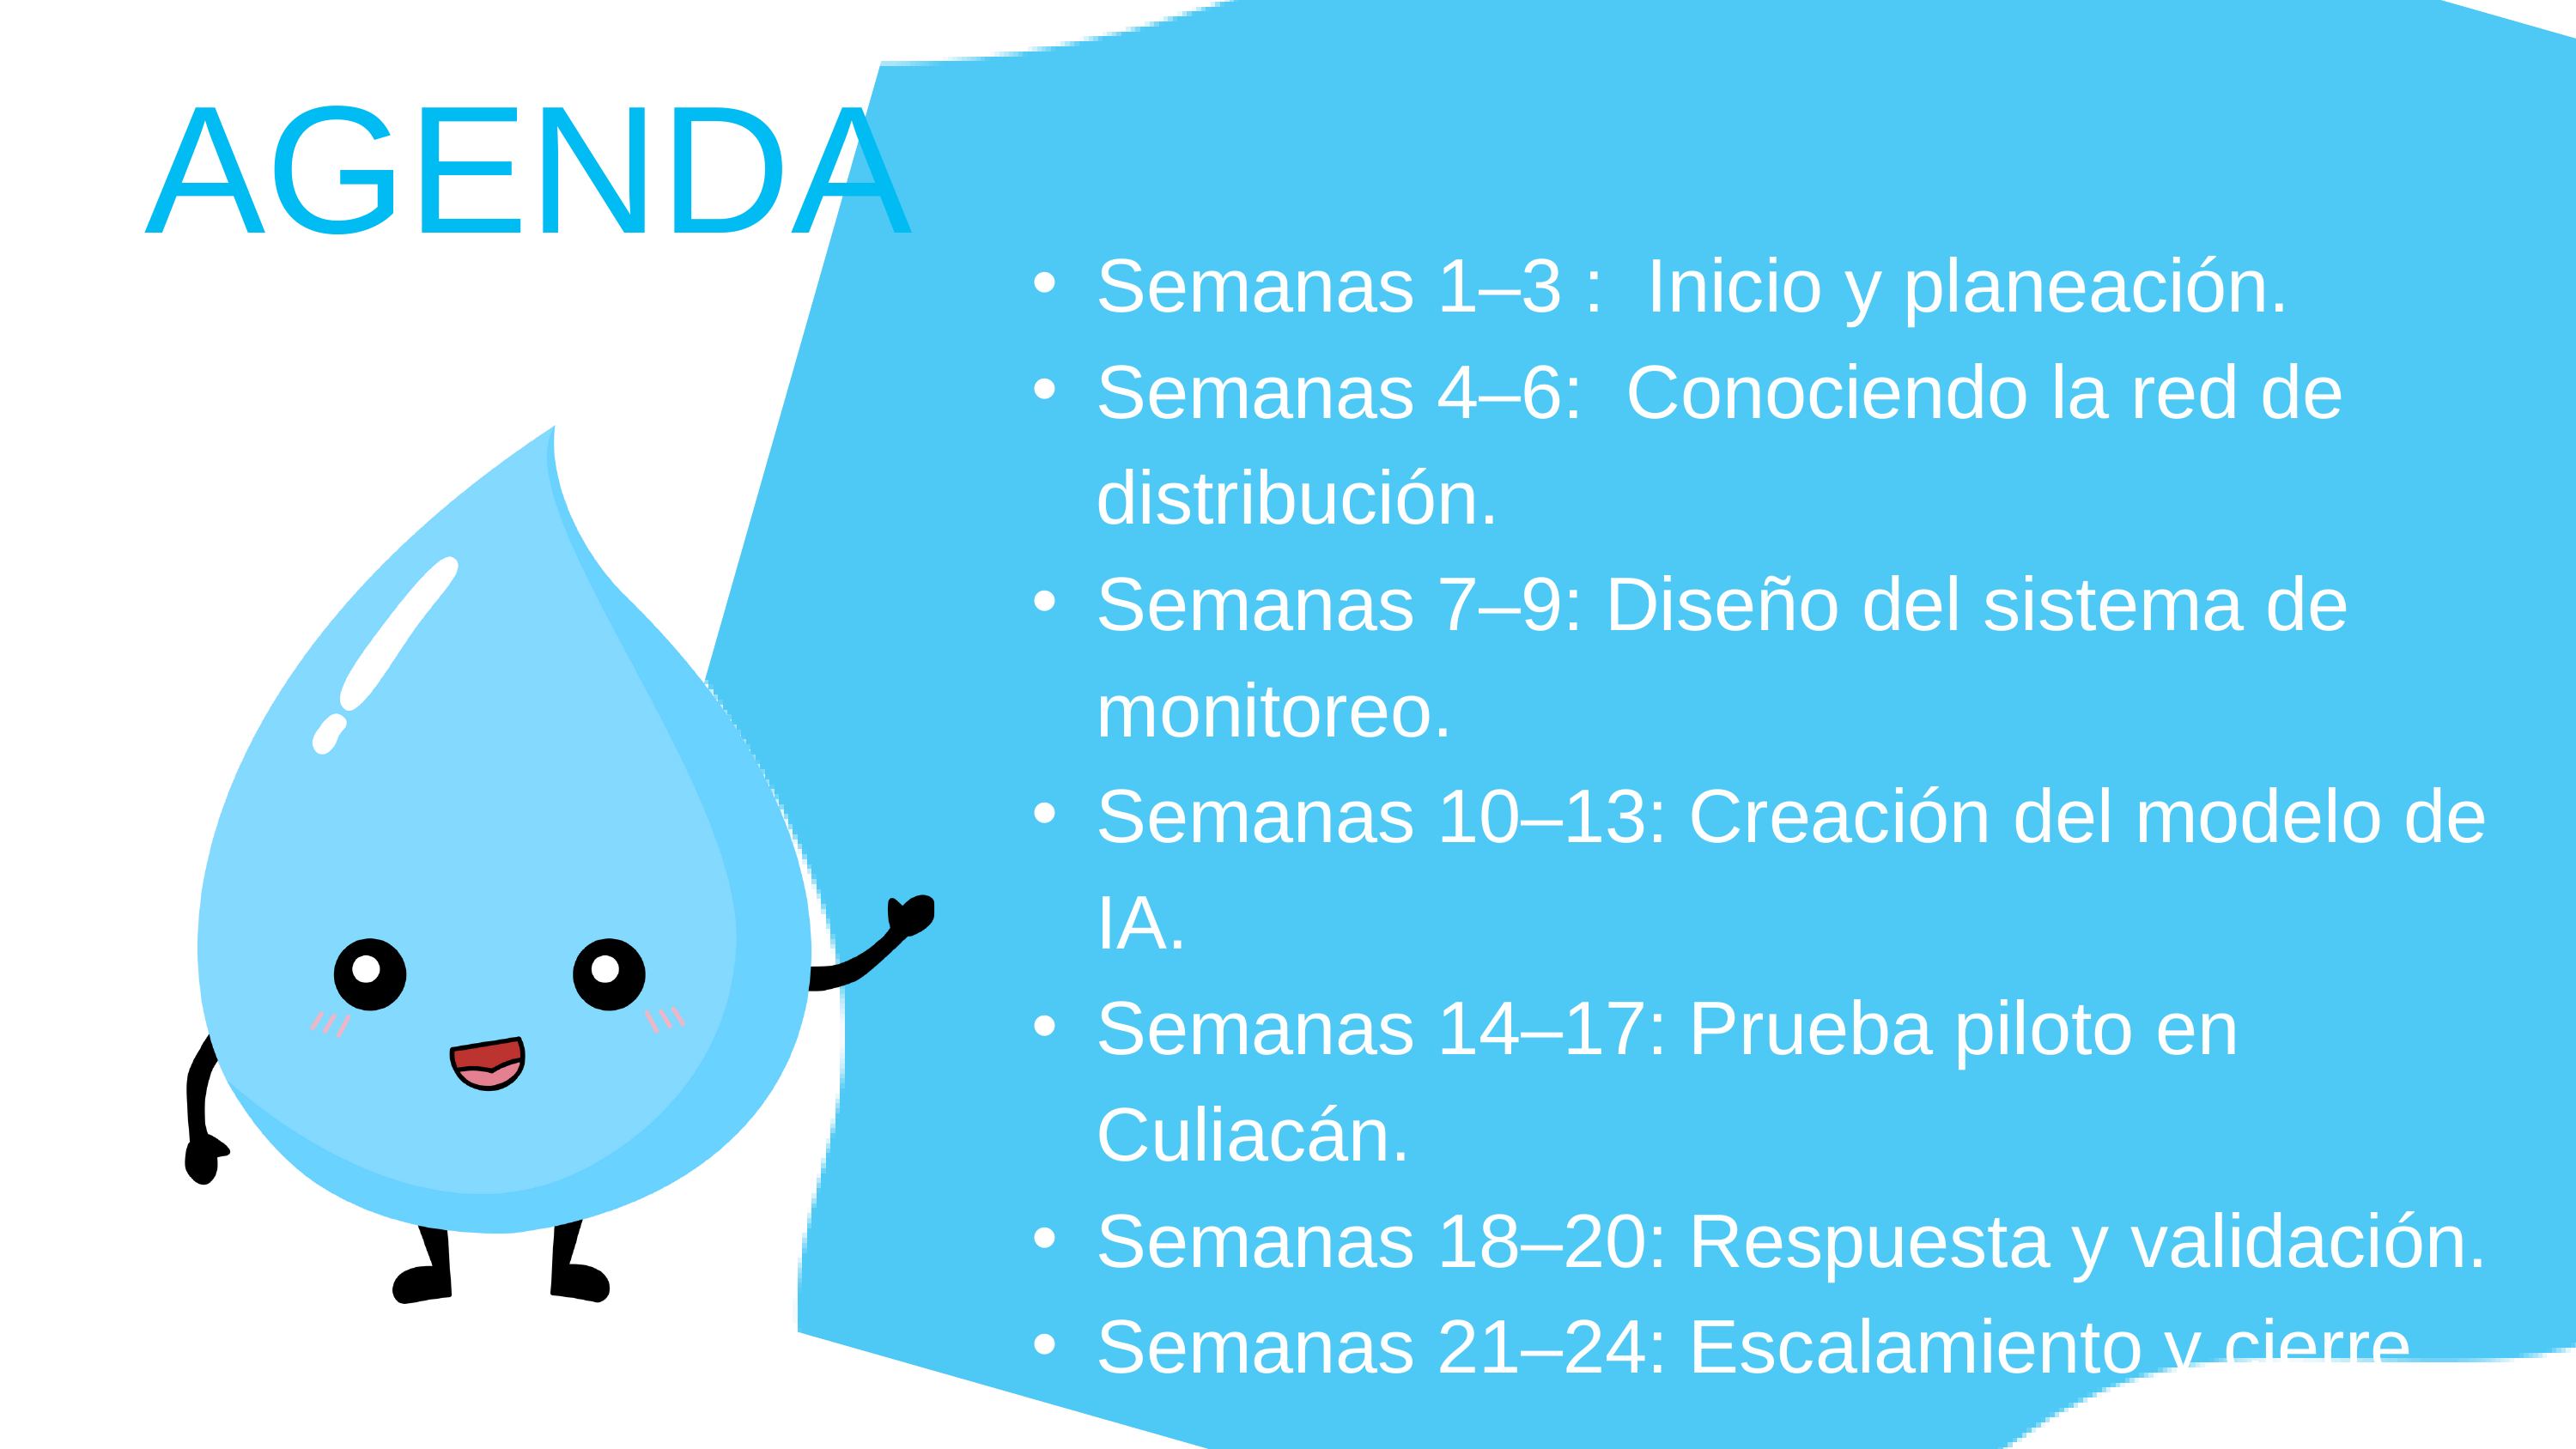

AGENDA

Semanas 1–3 :  Inicio y planeación.
Semanas 4–6:  Conociendo la red de distribución.
Semanas 7–9: Diseño del sistema de monitoreo.
Semanas 10–13: Creación del modelo de IA.
Semanas 14–17: Prueba piloto en Culiacán.
Semanas 18–20: Respuesta y validación.
Semanas 21–24: Escalamiento y cierre.